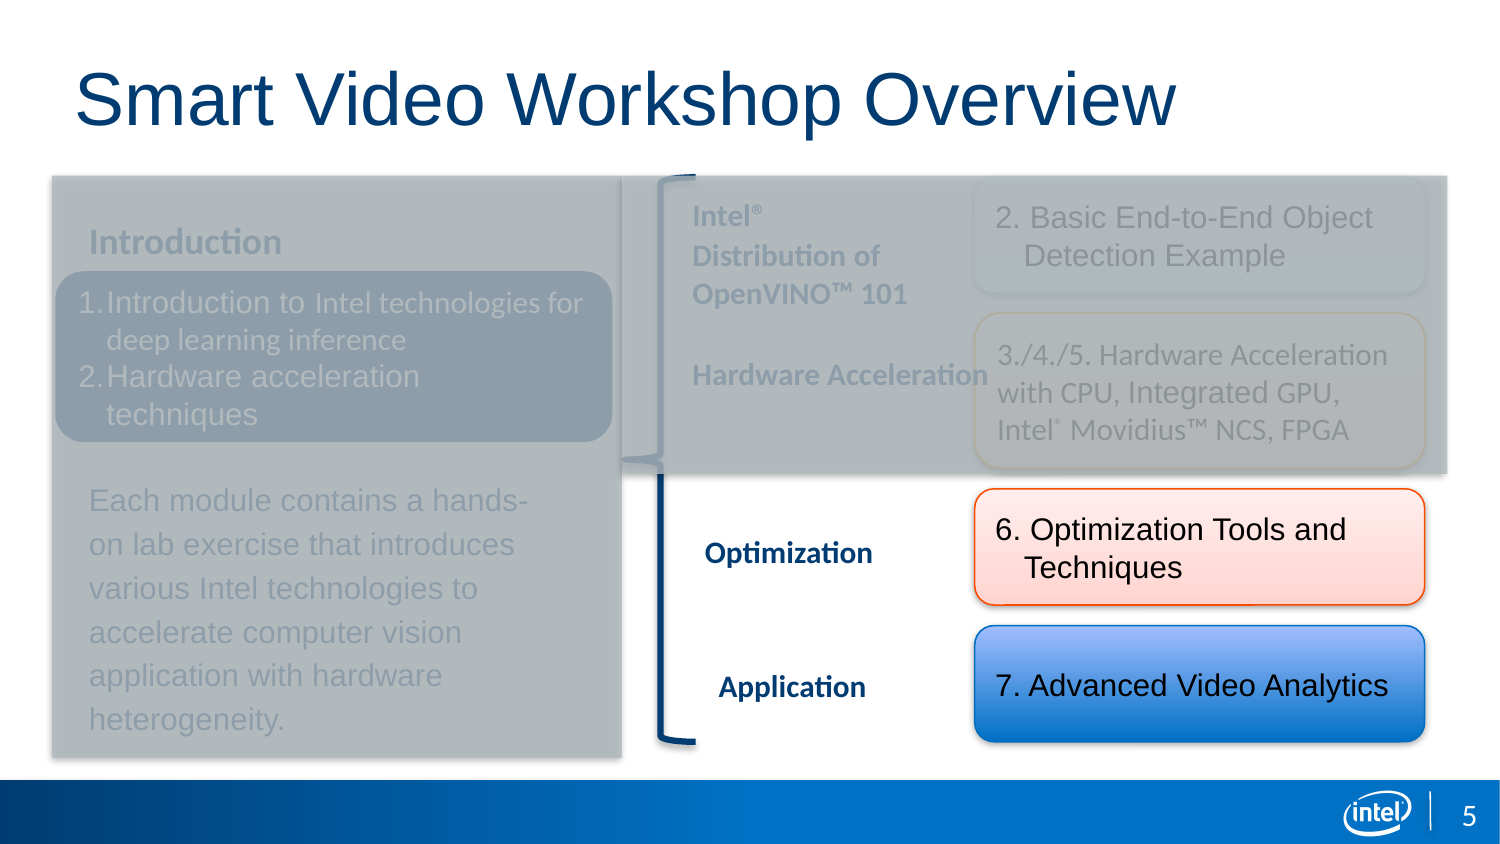

# Smart Video Workshop Overview

2. Basic End-to-End Object 	Detection Example
Intel® Distribution of OpenVINO™ 101
Introduction
Introduction to Intel technologies for deep learning inference
Hardware acceleration  techniques
3./4./5. Hardware Acceleration with CPU, Integrated GPU, Intel® Movidius™ NCS, FPGA
Hardware Acceleration
Each module contains a hands-on lab exercise that introduces various Intel technologies to accelerate computer vision application with hardware heterogeneity.
6. Optimization Tools and 	Techniques
Optimization
7. Advanced Video Analytics
Application
5